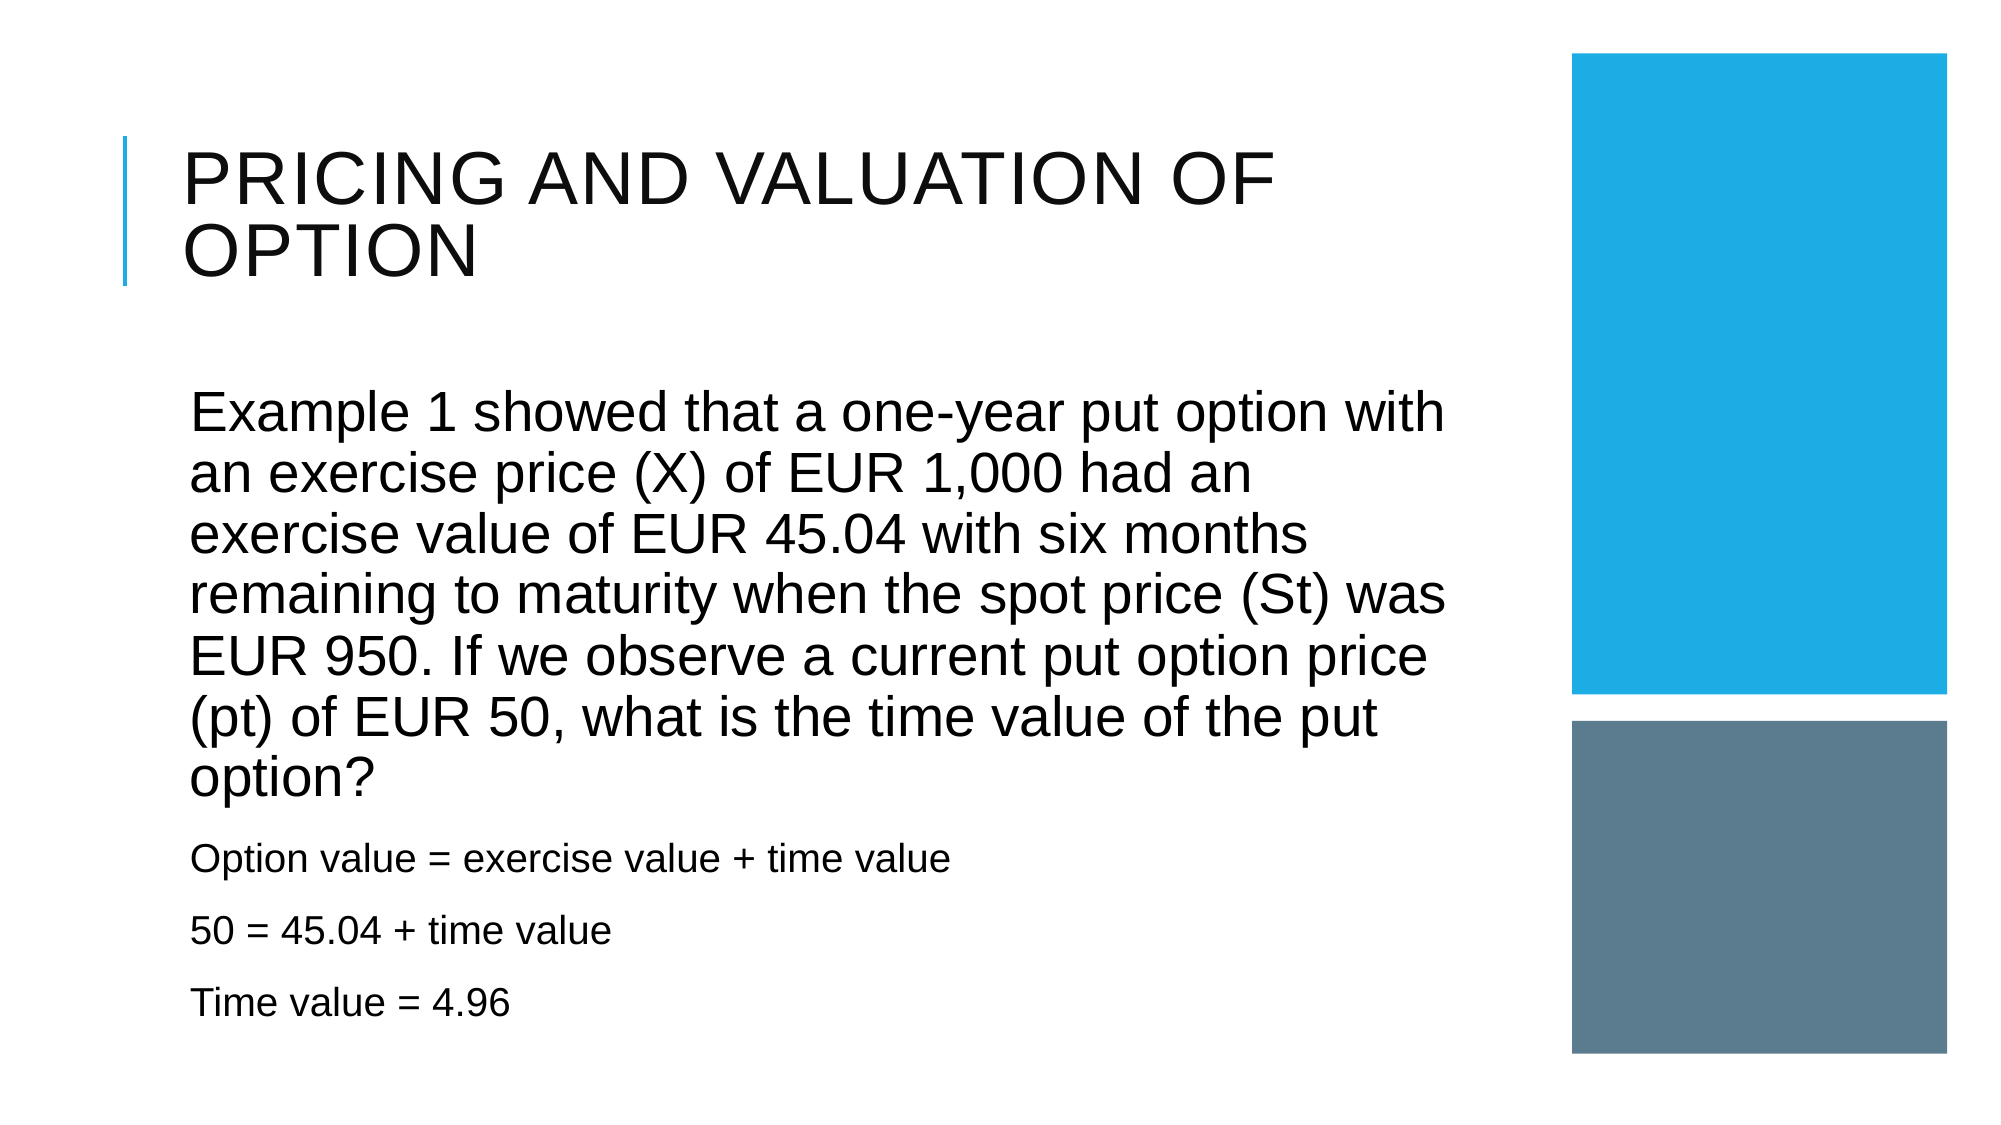

# Pricing and valuation of option
Example 1 showed that a one-year put option with an exercise price (X) of EUR 1,000 had an exercise value of EUR 45.04 with six months remaining to maturity when the spot price (St) was EUR 950. If we observe a current put option price (pt) of EUR 50, what is the time value of the put option?
Option value = exercise value + time value
50 = 45.04 + time value
Time value = 4.96